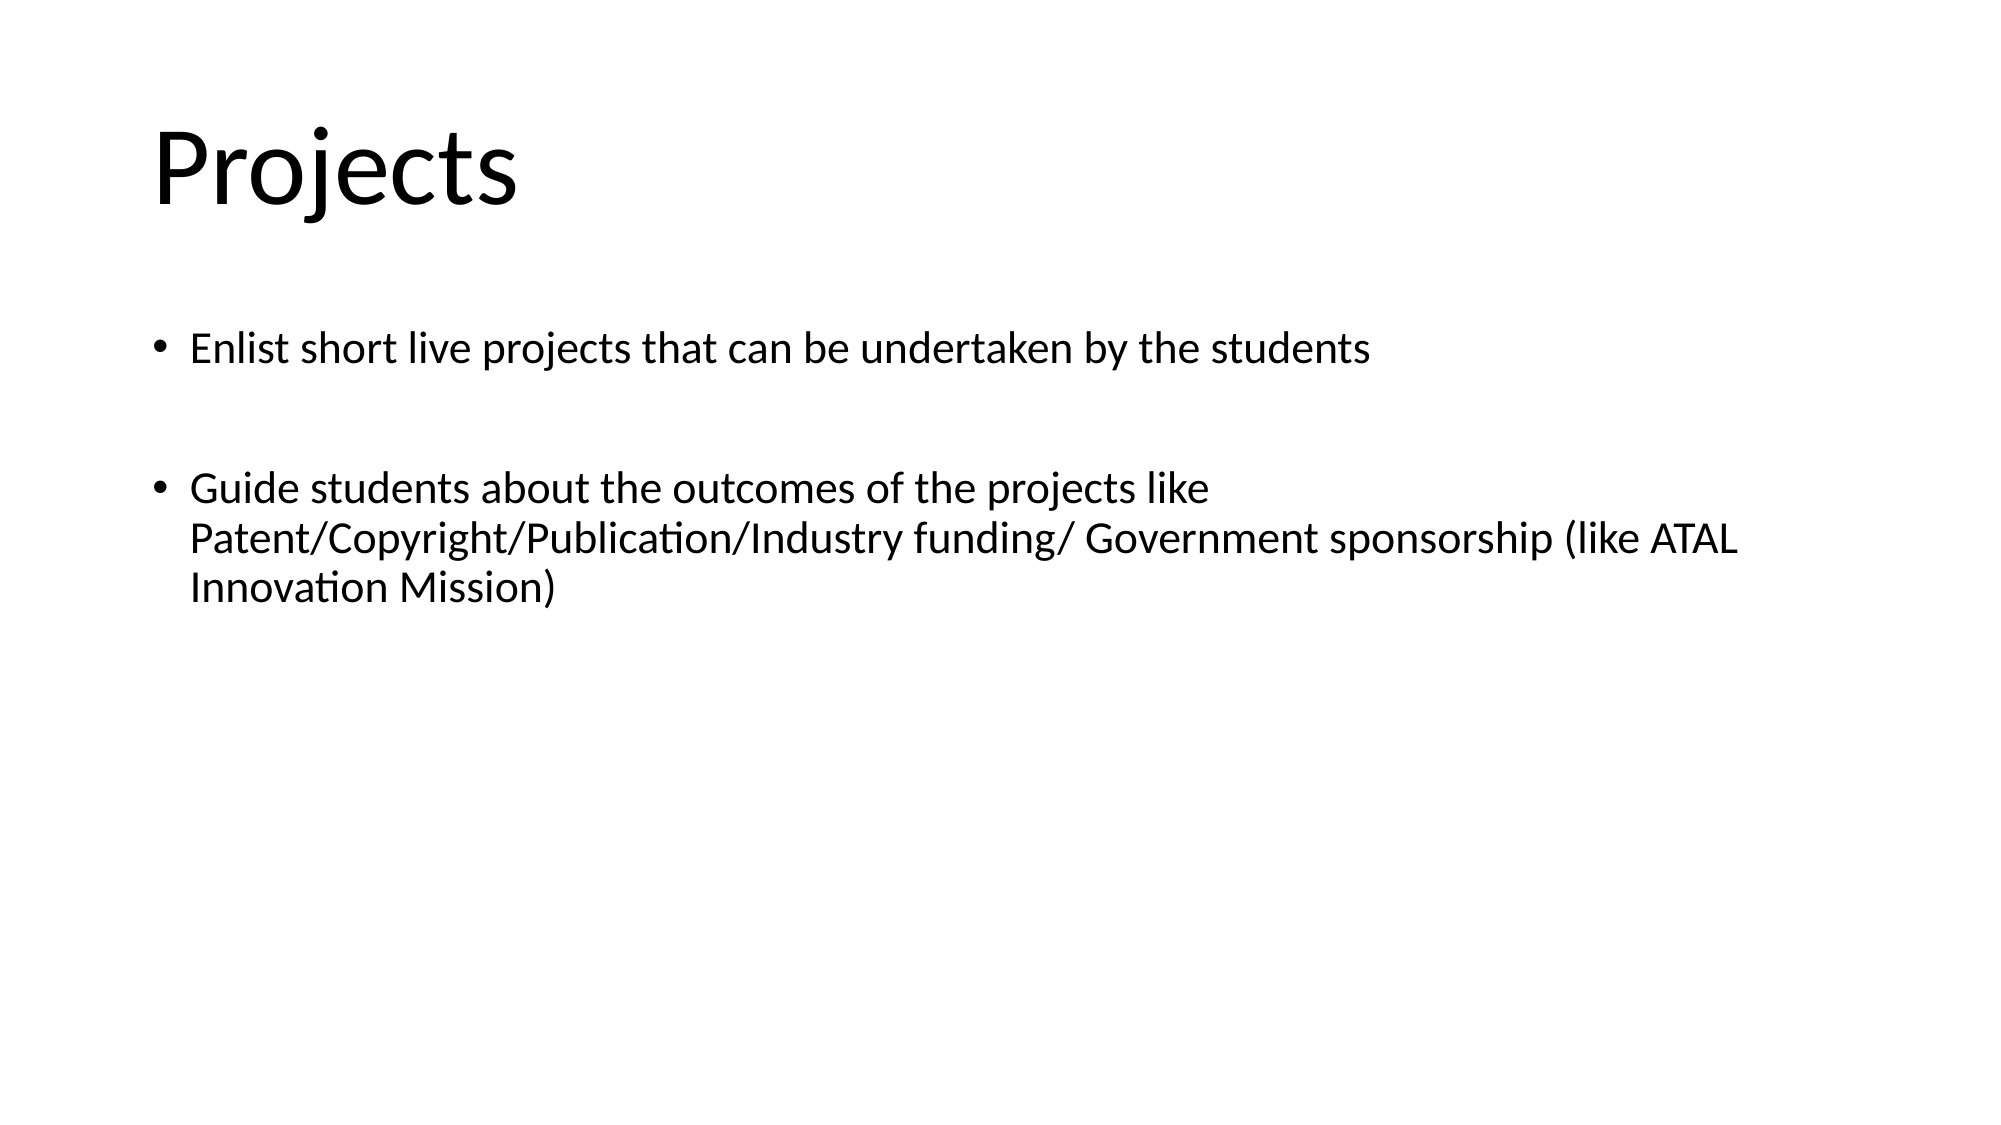

# Projects
Enlist short live projects that can be undertaken by the students

Guide students about the outcomes of the projects like Patent/Copyright/Publication/Industry funding/ Government sponsorship (like ATAL Innovation Mission)